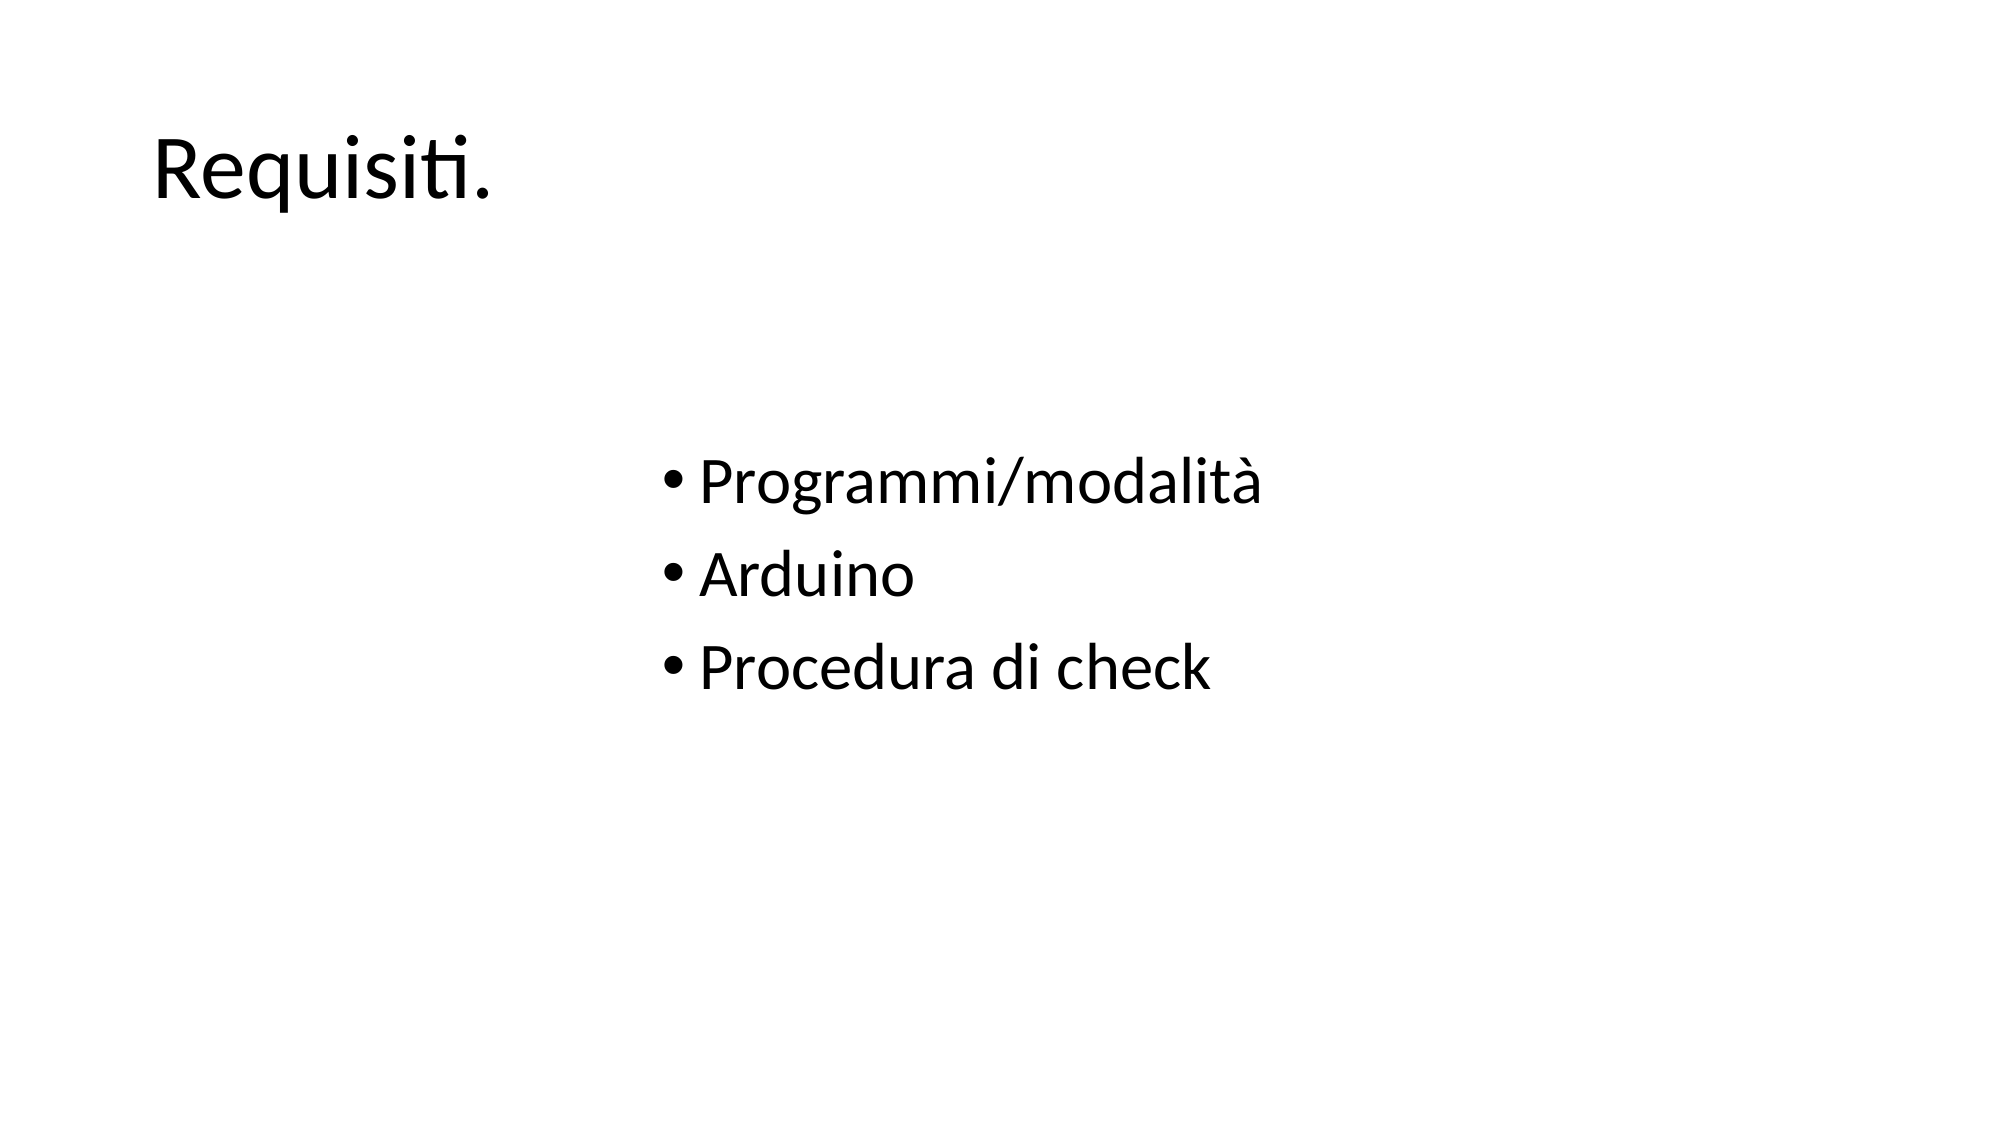

# Requisiti.
Programmi/modalità
Arduino
Procedura di check